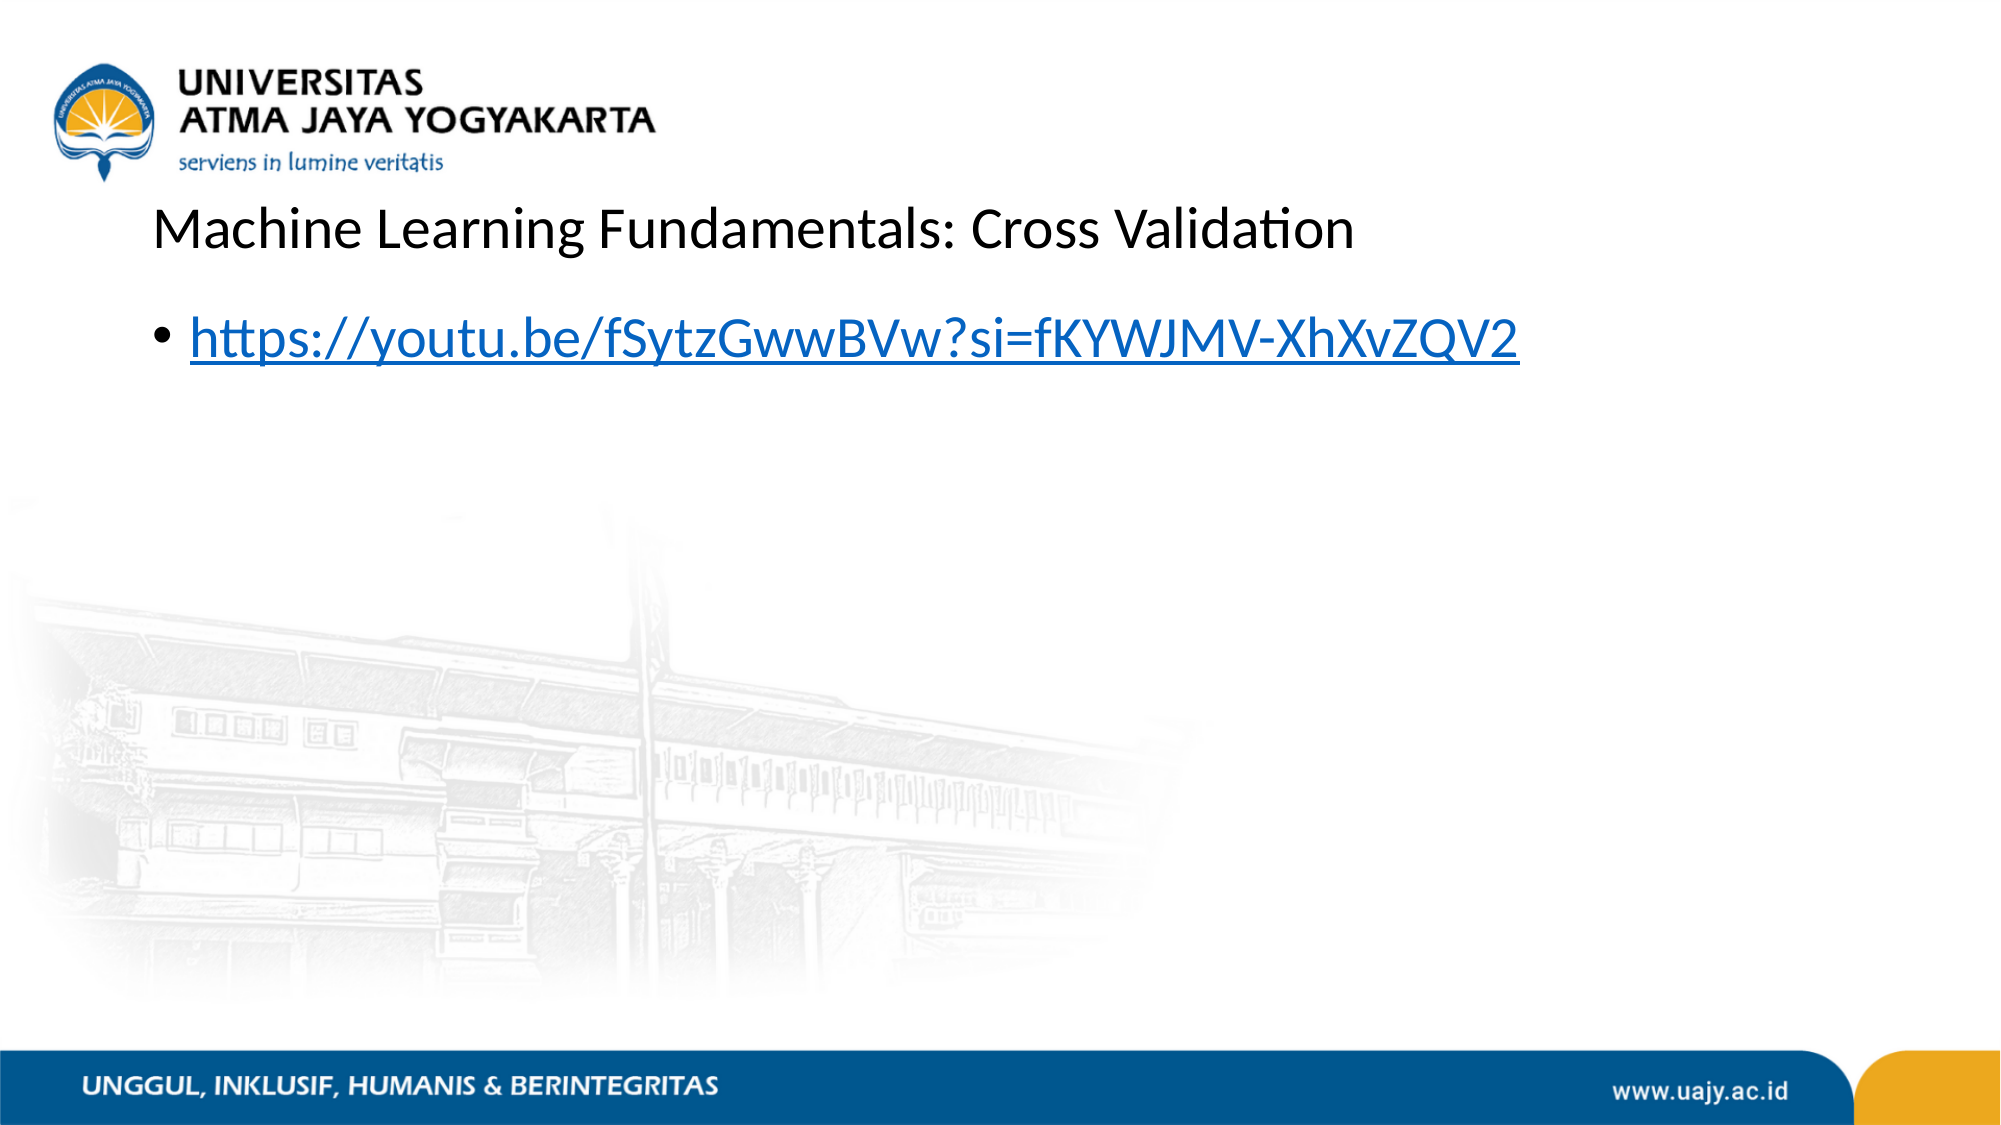

# Machine Learning Fundamentals: Cross Validation
https://youtu.be/fSytzGwwBVw?si=fKYWJMV-XhXvZQV2